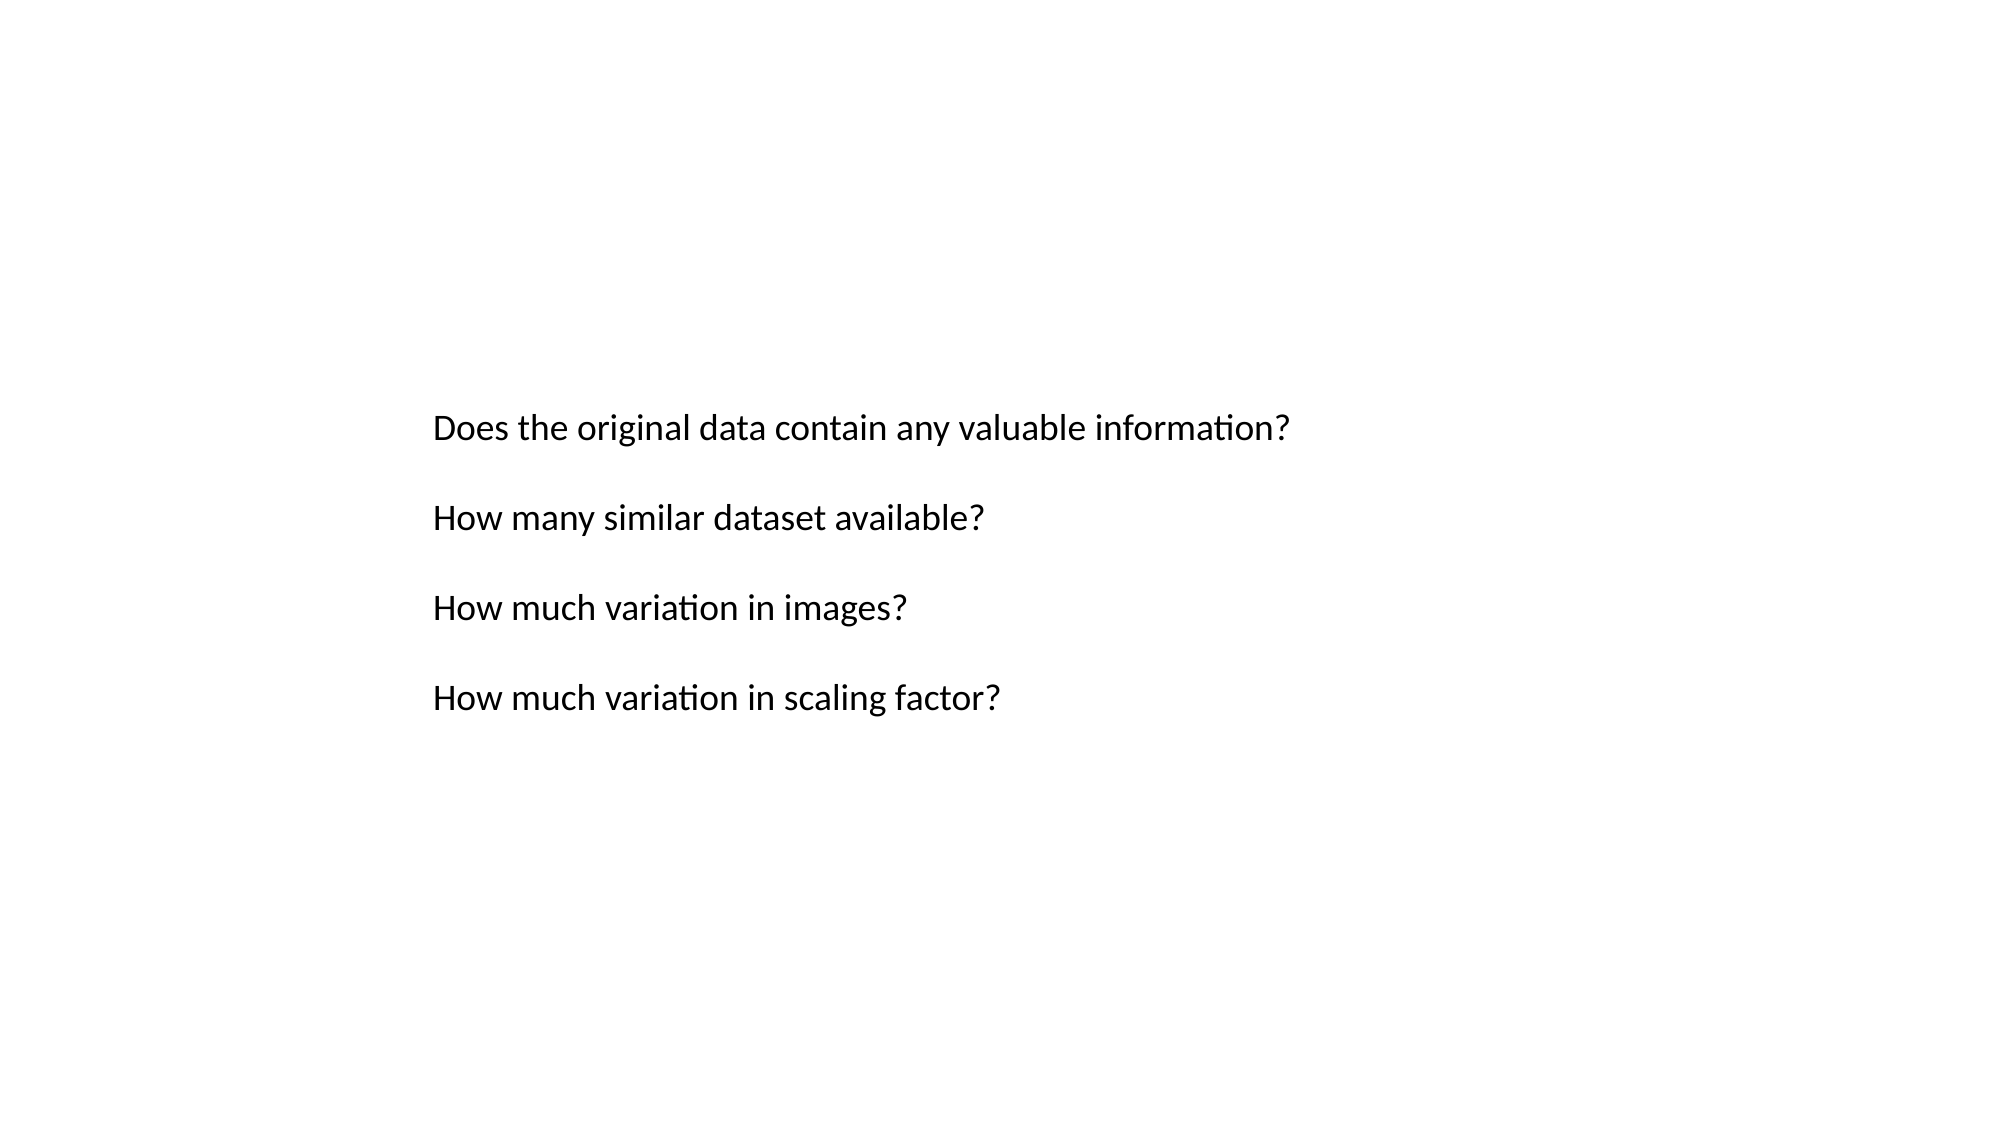

Does the original data contain any valuable information?

How many similar dataset available?

How much variation in images?

How much variation in scaling factor?